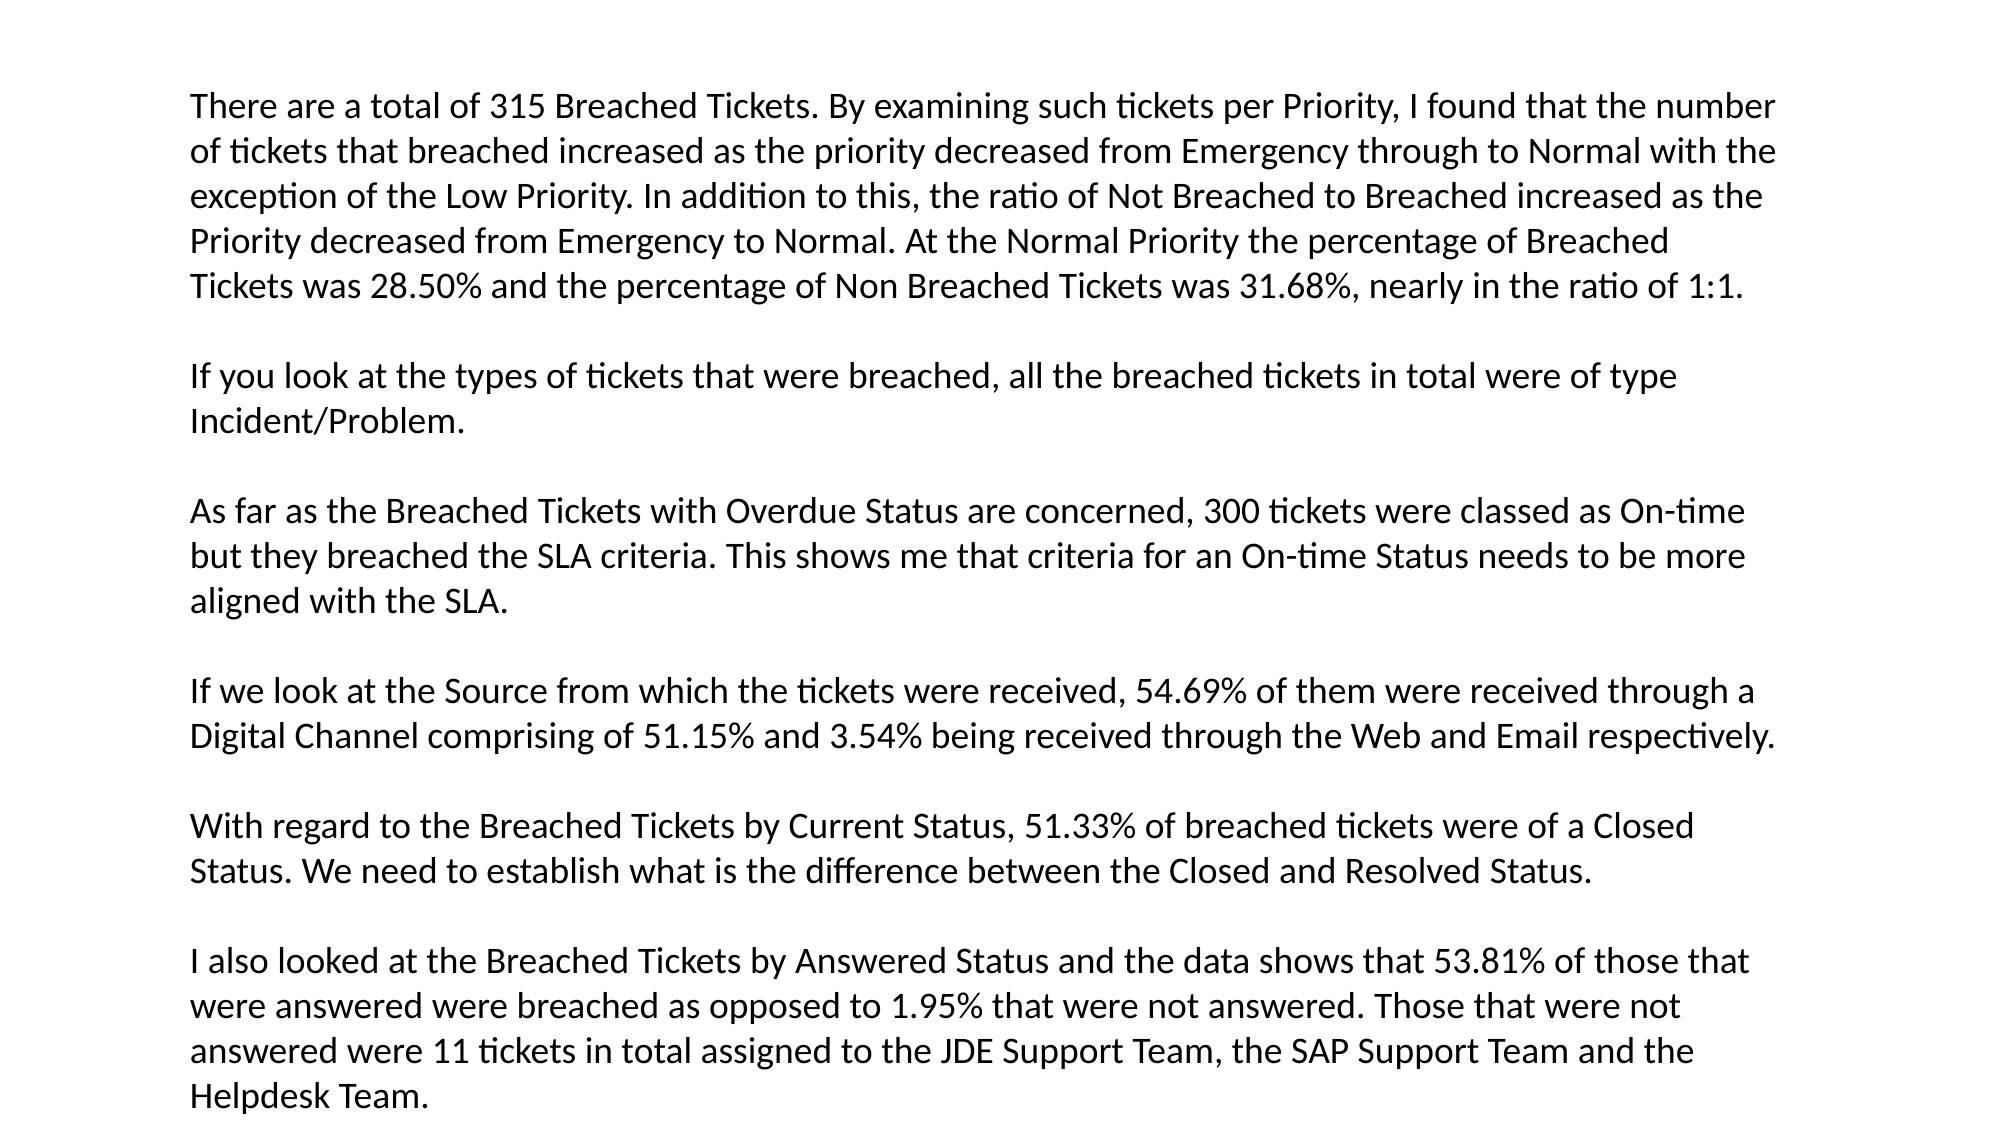

There are a total of 315 Breached Tickets. By examining such tickets per Priority, I found that the number of tickets that breached increased as the priority decreased from Emergency through to Normal with the exception of the Low Priority. In addition to this, the ratio of Not Breached to Breached increased as the Priority decreased from Emergency to Normal. At the Normal Priority the percentage of Breached Tickets was 28.50% and the percentage of Non Breached Tickets was 31.68%, nearly in the ratio of 1:1.

If you look at the types of tickets that were breached, all the breached tickets in total were of type Incident/Problem.

As far as the Breached Tickets with Overdue Status are concerned, 300 tickets were classed as On-time but they breached the SLA criteria. This shows me that criteria for an On-time Status needs to be more aligned with the SLA.

If we look at the Source from which the tickets were received, 54.69% of them were received through a Digital Channel comprising of 51.15% and 3.54% being received through the Web and Email respectively.

With regard to the Breached Tickets by Current Status, 51.33% of breached tickets were of a Closed Status. We need to establish what is the difference between the Closed and Resolved Status.

I also looked at the Breached Tickets by Answered Status and the data shows that 53.81% of those that were answered were breached as opposed to 1.95% that were not answered. Those that were not answered were 11 tickets in total assigned to the JDE Support Team, the SAP Support Team and the Helpdesk Team.